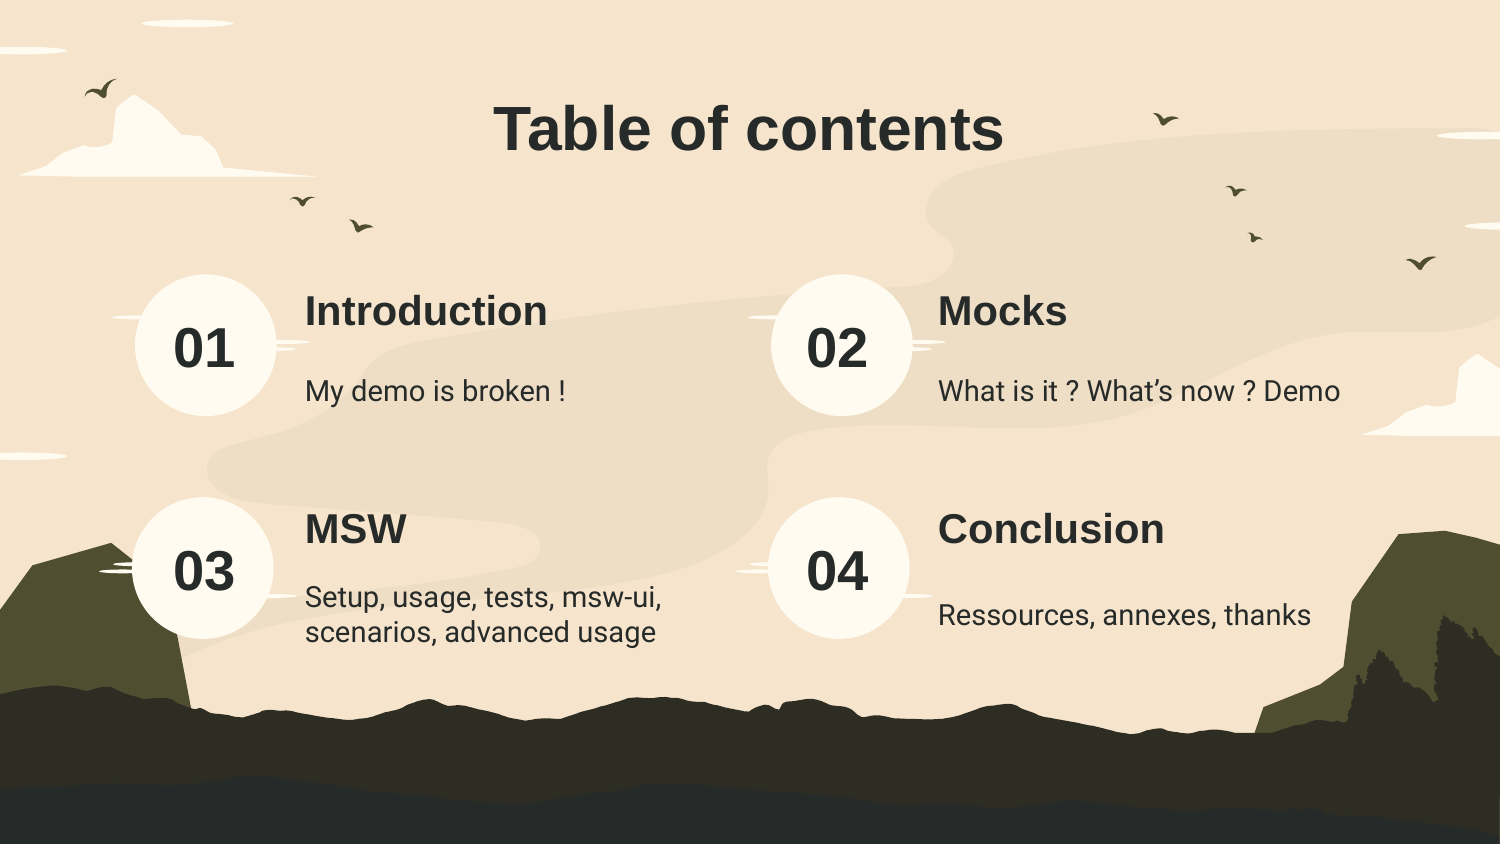

Table of contents
# Introduction
Mocks

02
01
My demo is broken !
What is it ? What’s now ? Demo
MSW
Conclusion

03
04
Setup, usage, tests, msw-ui, scenarios, advanced usage
Ressources, annexes, thanks